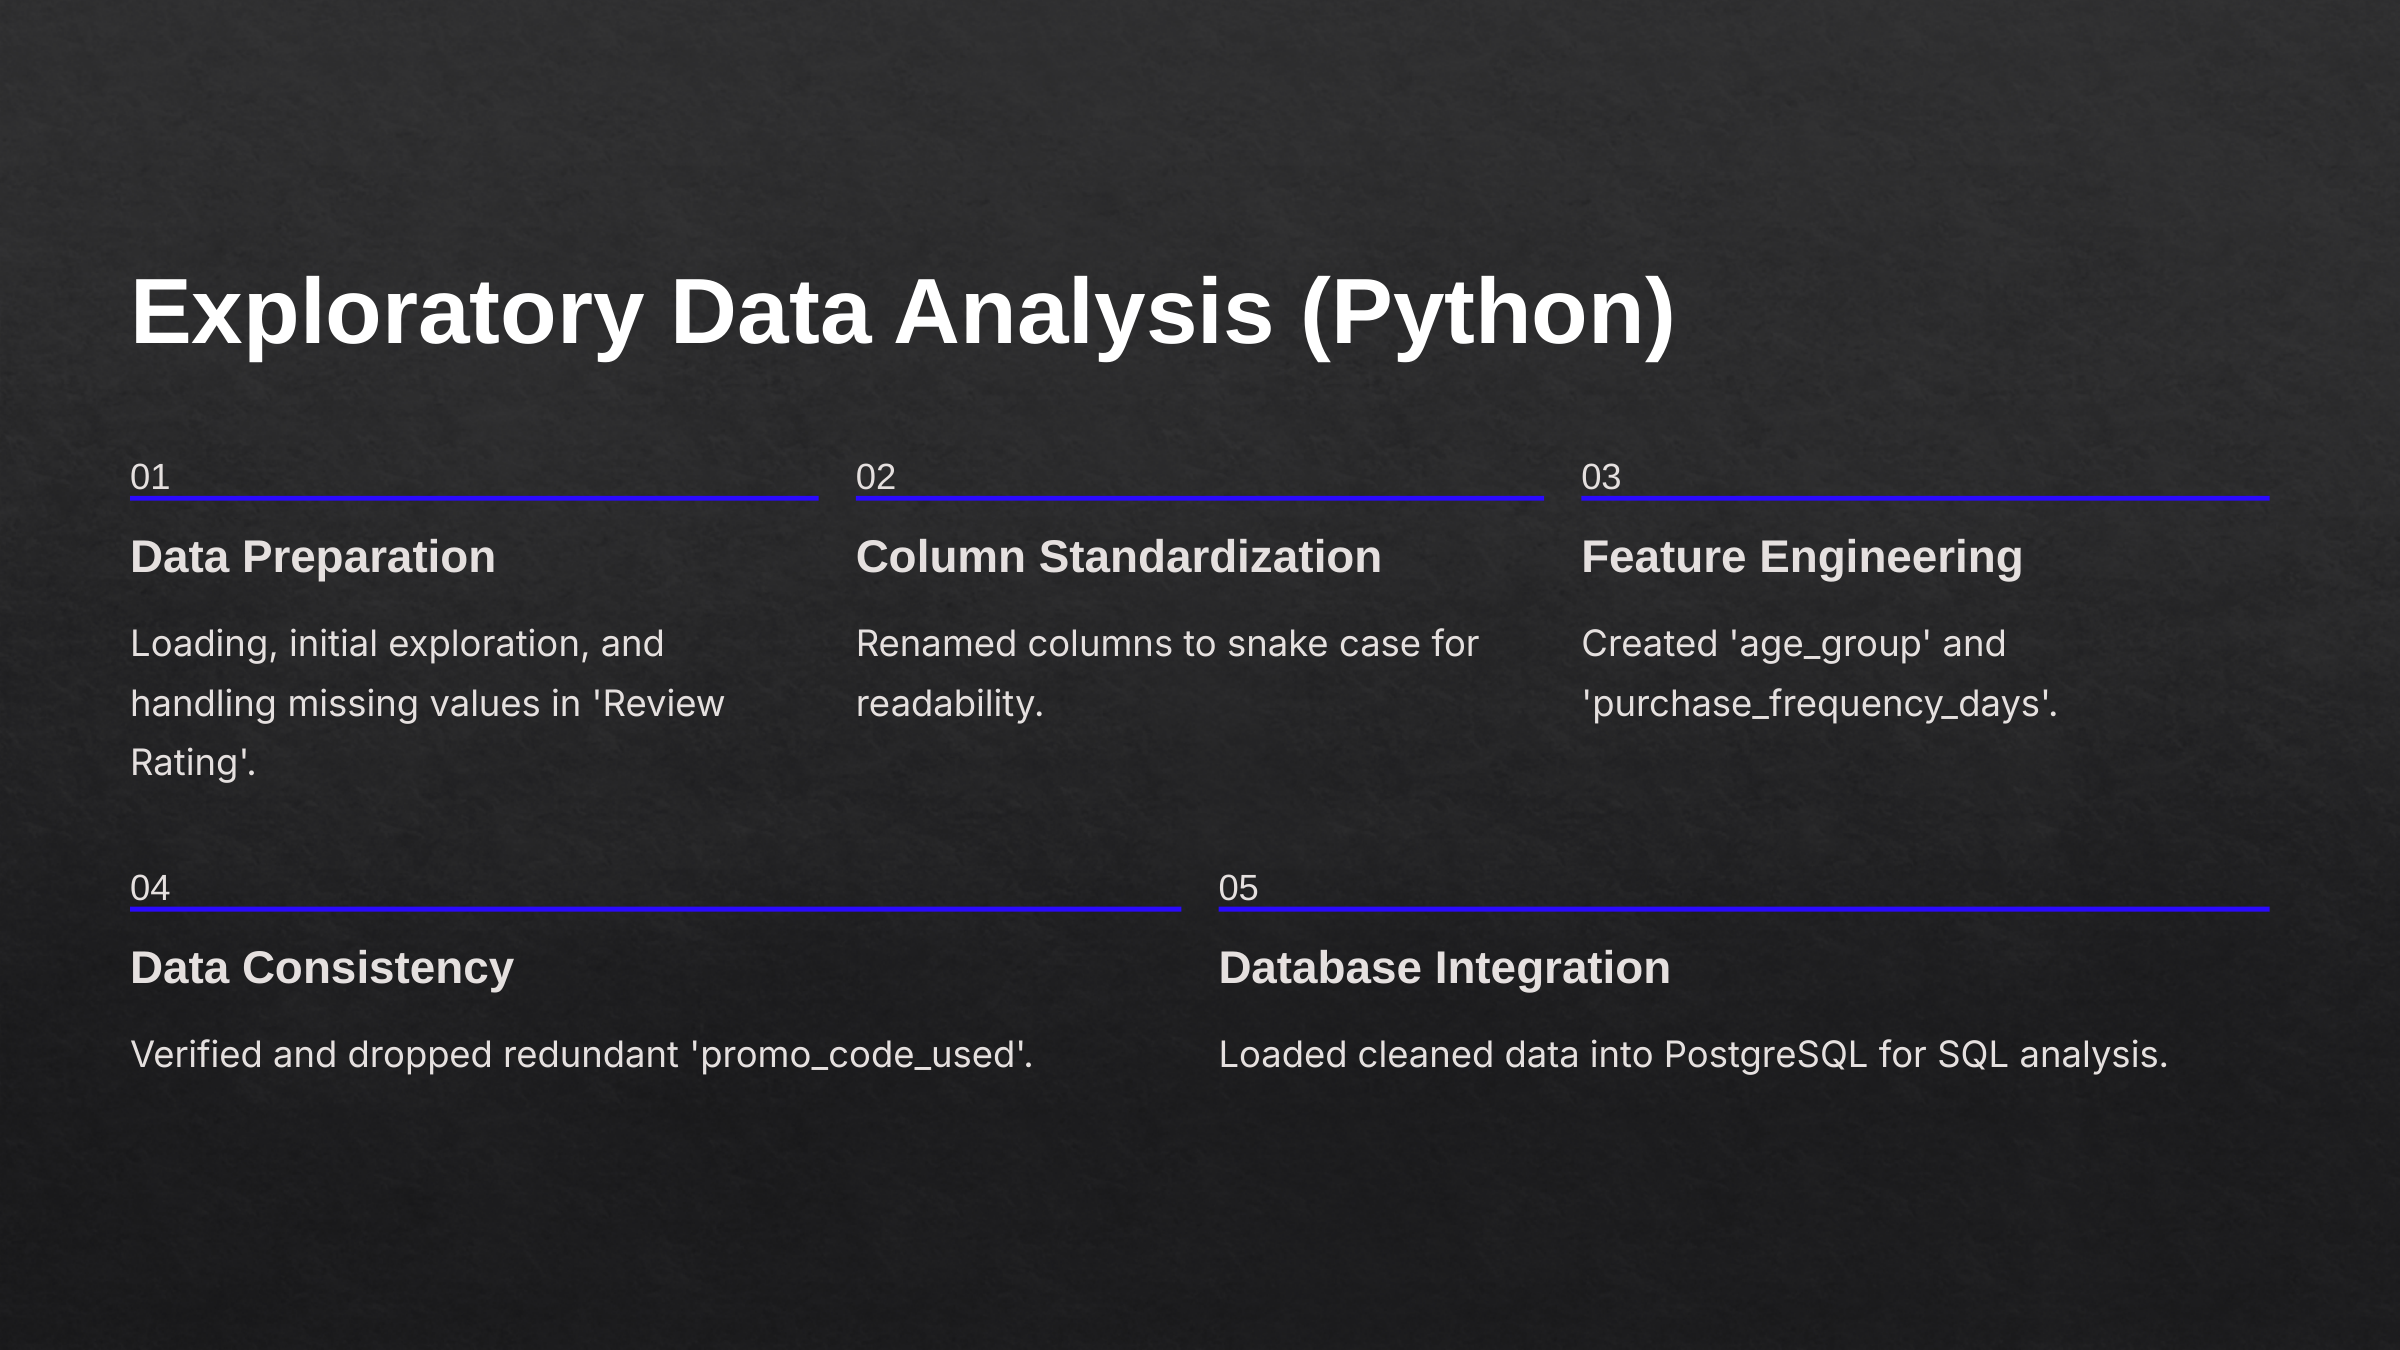

Exploratory Data Analysis (Python)
01
02
03

Data Preparation
Column Standardization
Feature Engineering
Loading, initial exploration, and handling missing values in 'Review Rating'.
Renamed columns to snake case for readability.
Created 'age_group' and 'purchase_frequency_days'.
04
05

Data Consistency
Database Integration
Verified and dropped redundant 'promo_code_used'.
Loaded cleaned data into PostgreSQL for SQL analysis.